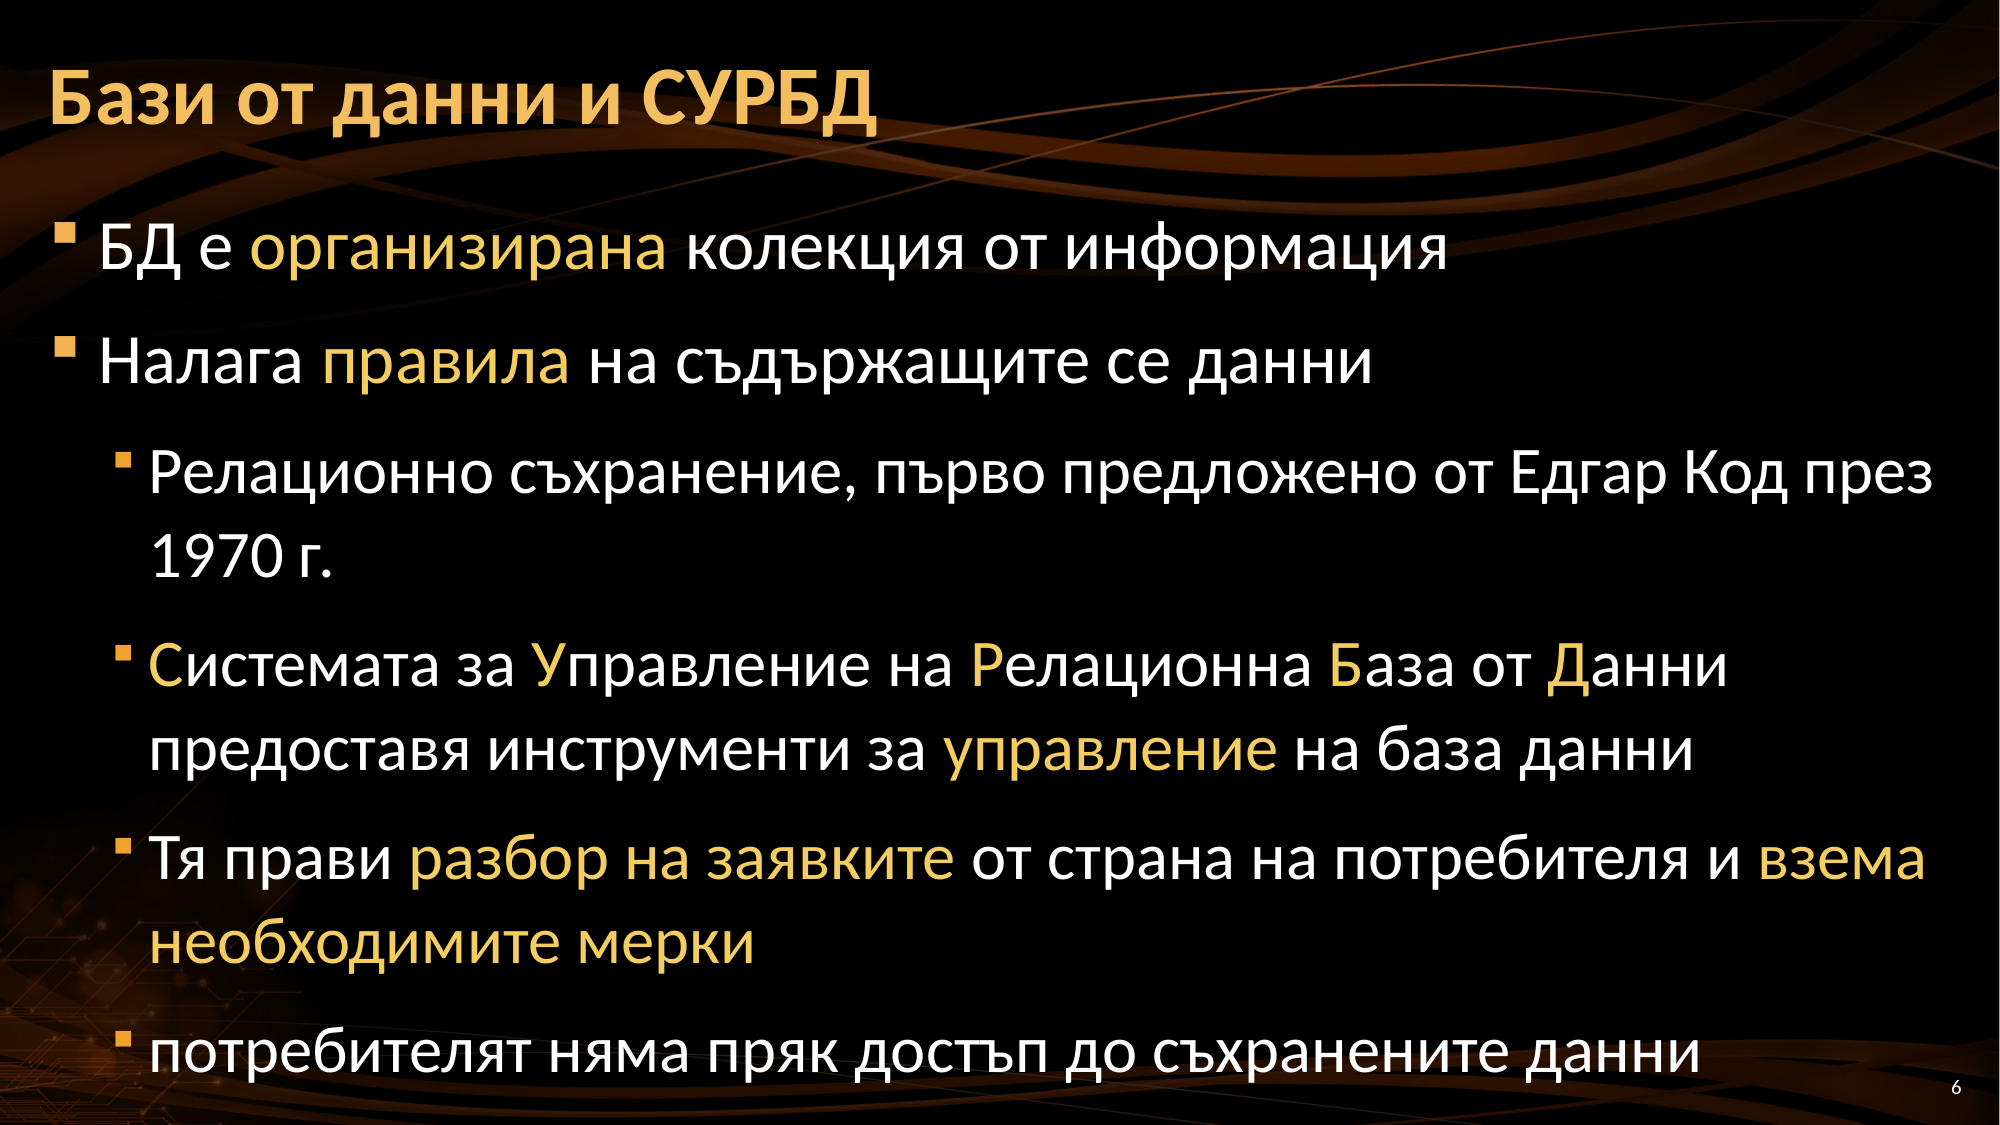

# Бази от данни и СУРБД
БД е организирана колекция от информация
Налага правила на съдържащите се данни
Релационно съхранение, първо предложено от Едгар Код през 1970 г.
Системата за Управление на Релационна База от Данни предоставя инструменти за управление на база данни
Тя прави разбор на заявките от страна на потребителя и взема необходимите мерки
потребителят няма пряк достъп до съхранените данни
6